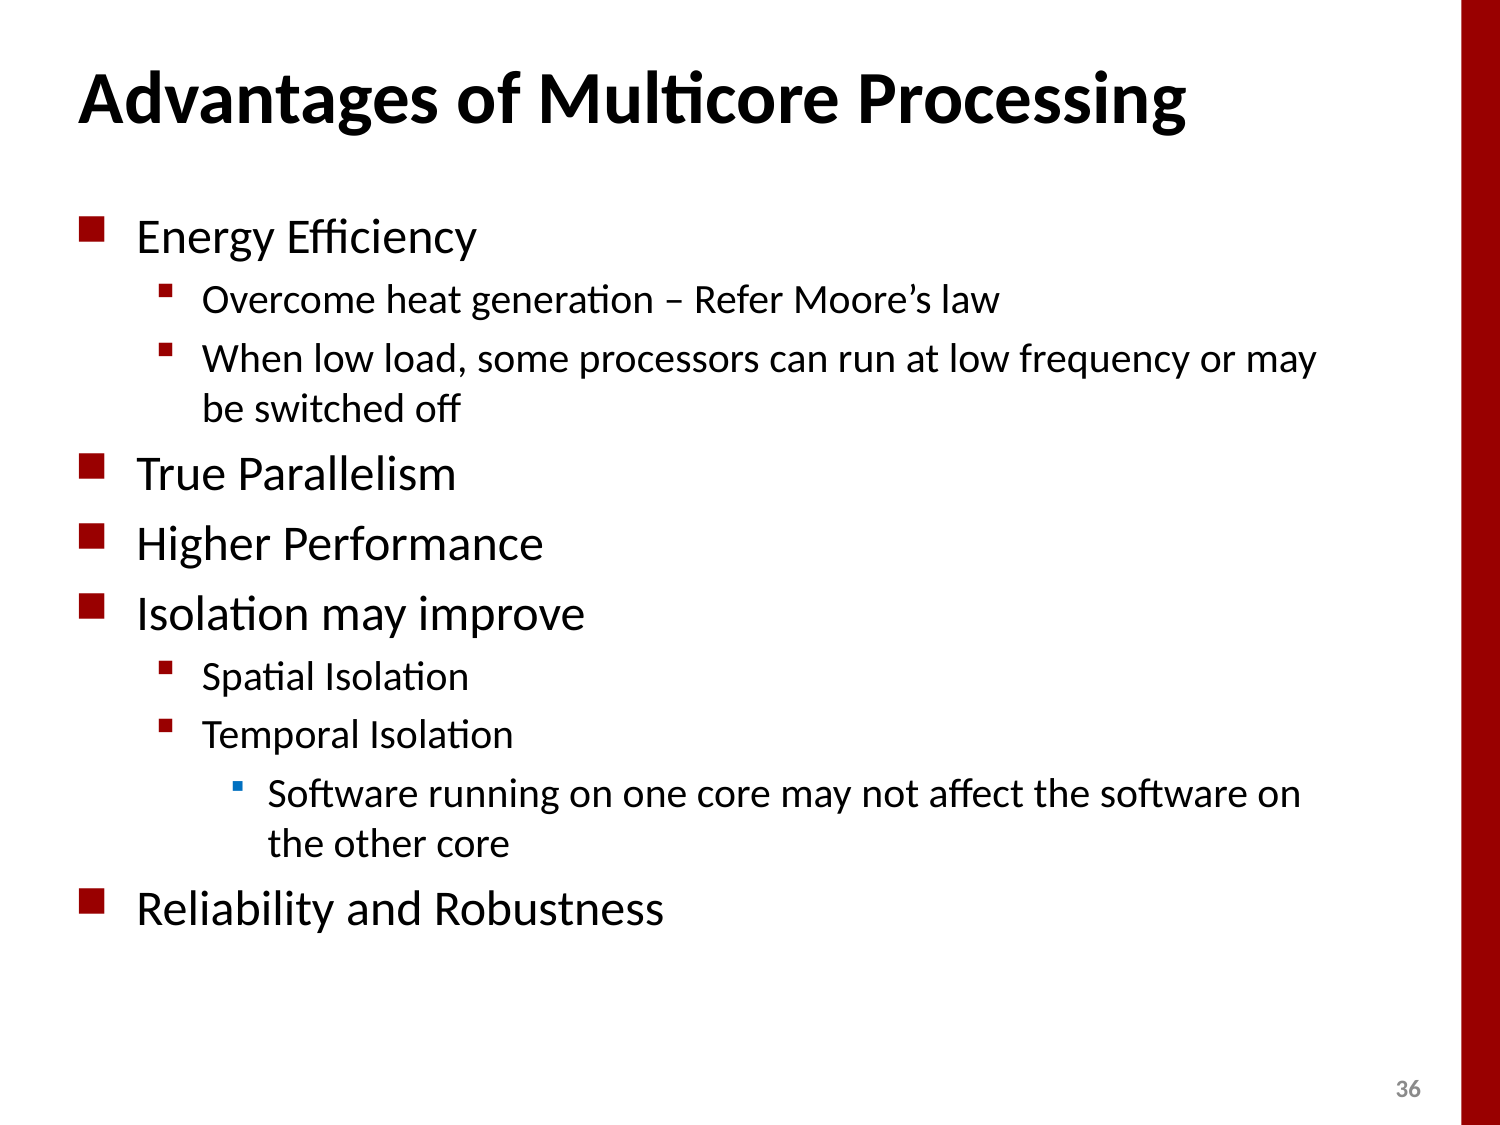

# Advantages of Multicore Processing
Energy Efficiency
Overcome heat generation – Refer Moore’s law
When low load, some processors can run at low frequency or may be switched off
True Parallelism
Higher Performance
Isolation may improve
Spatial Isolation
Temporal Isolation
Software running on one core may not affect the software on the other core
Reliability and Robustness